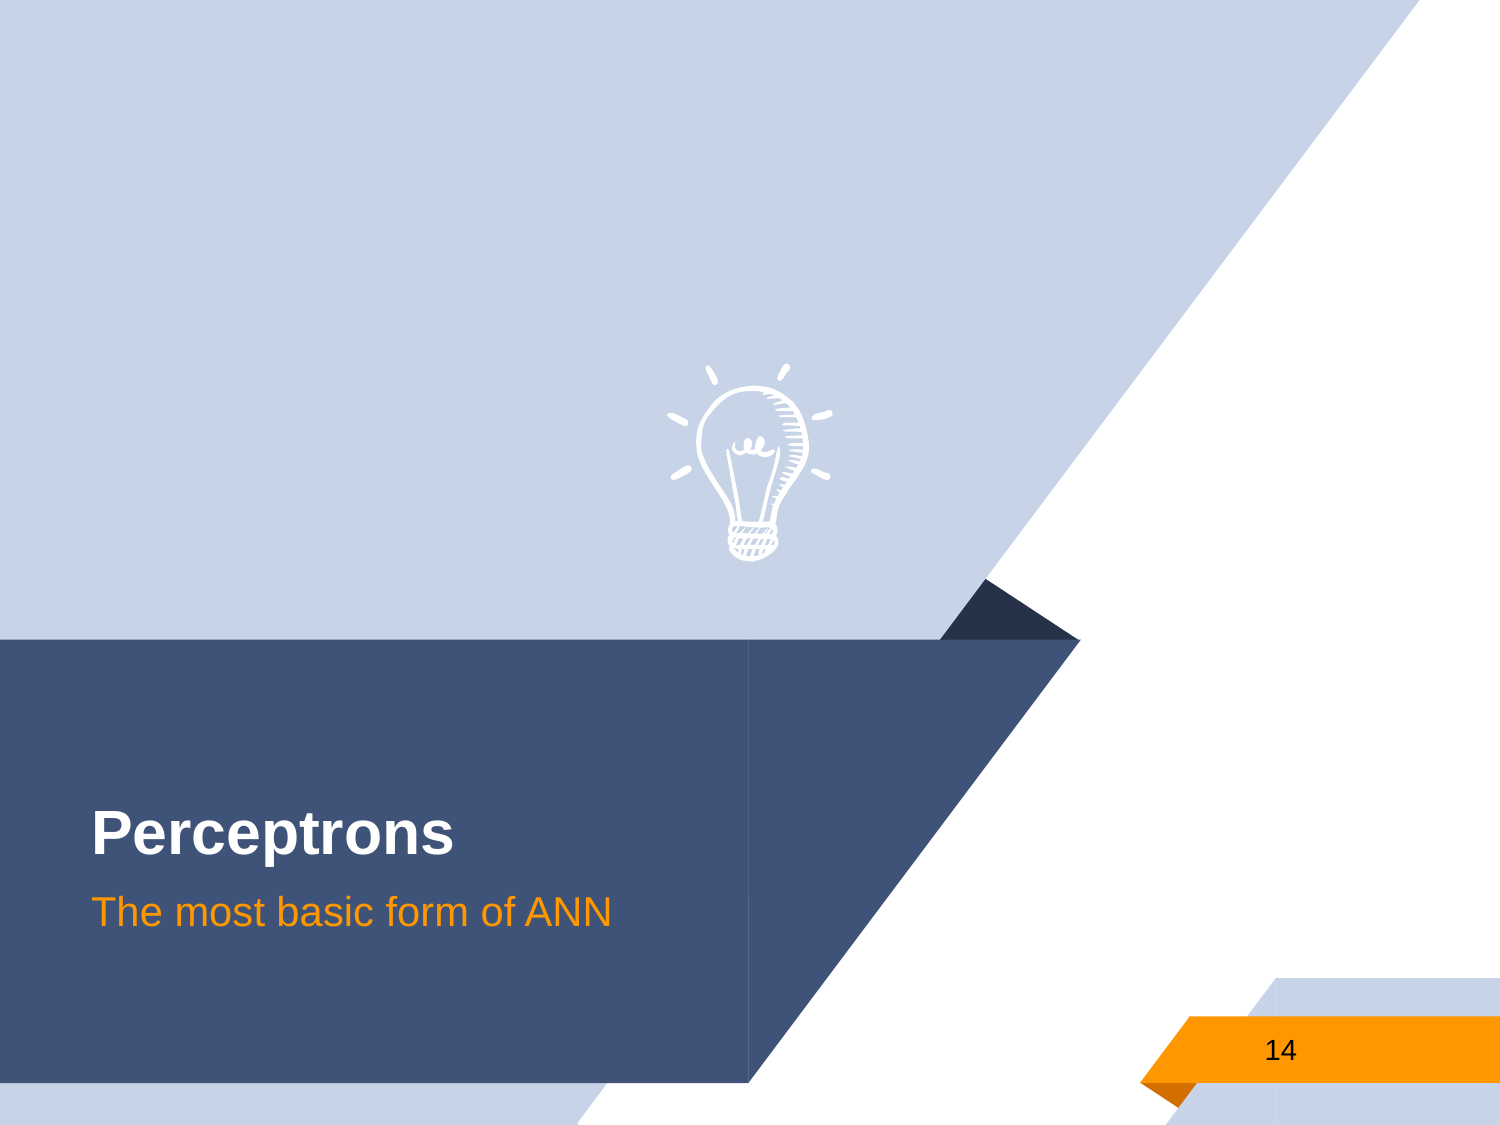

# Perceptrons
The most basic form of ANN
14